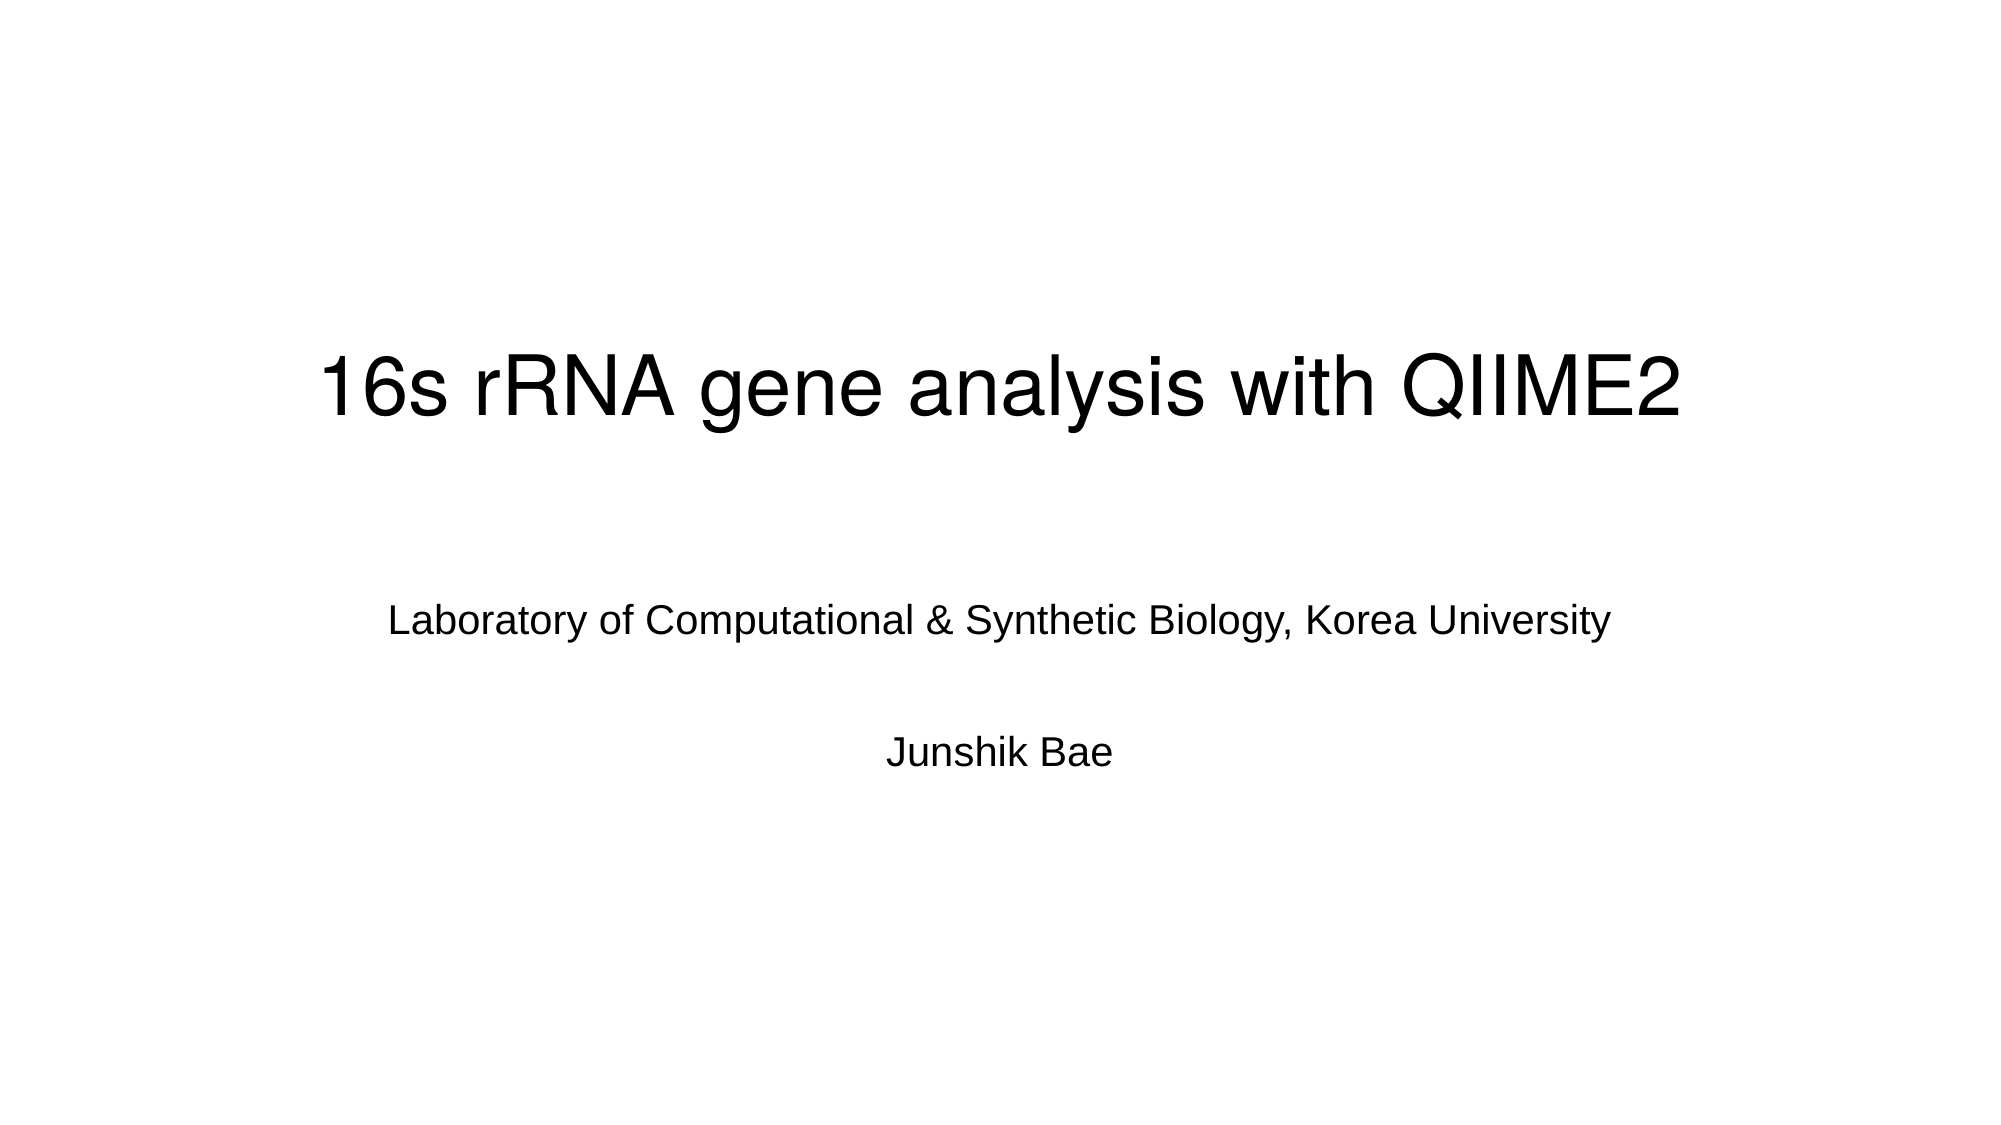

# 16s rRNA gene analysis with QIIME2
Laboratory of Computational & Synthetic Biology, Korea University

Junshik Bae